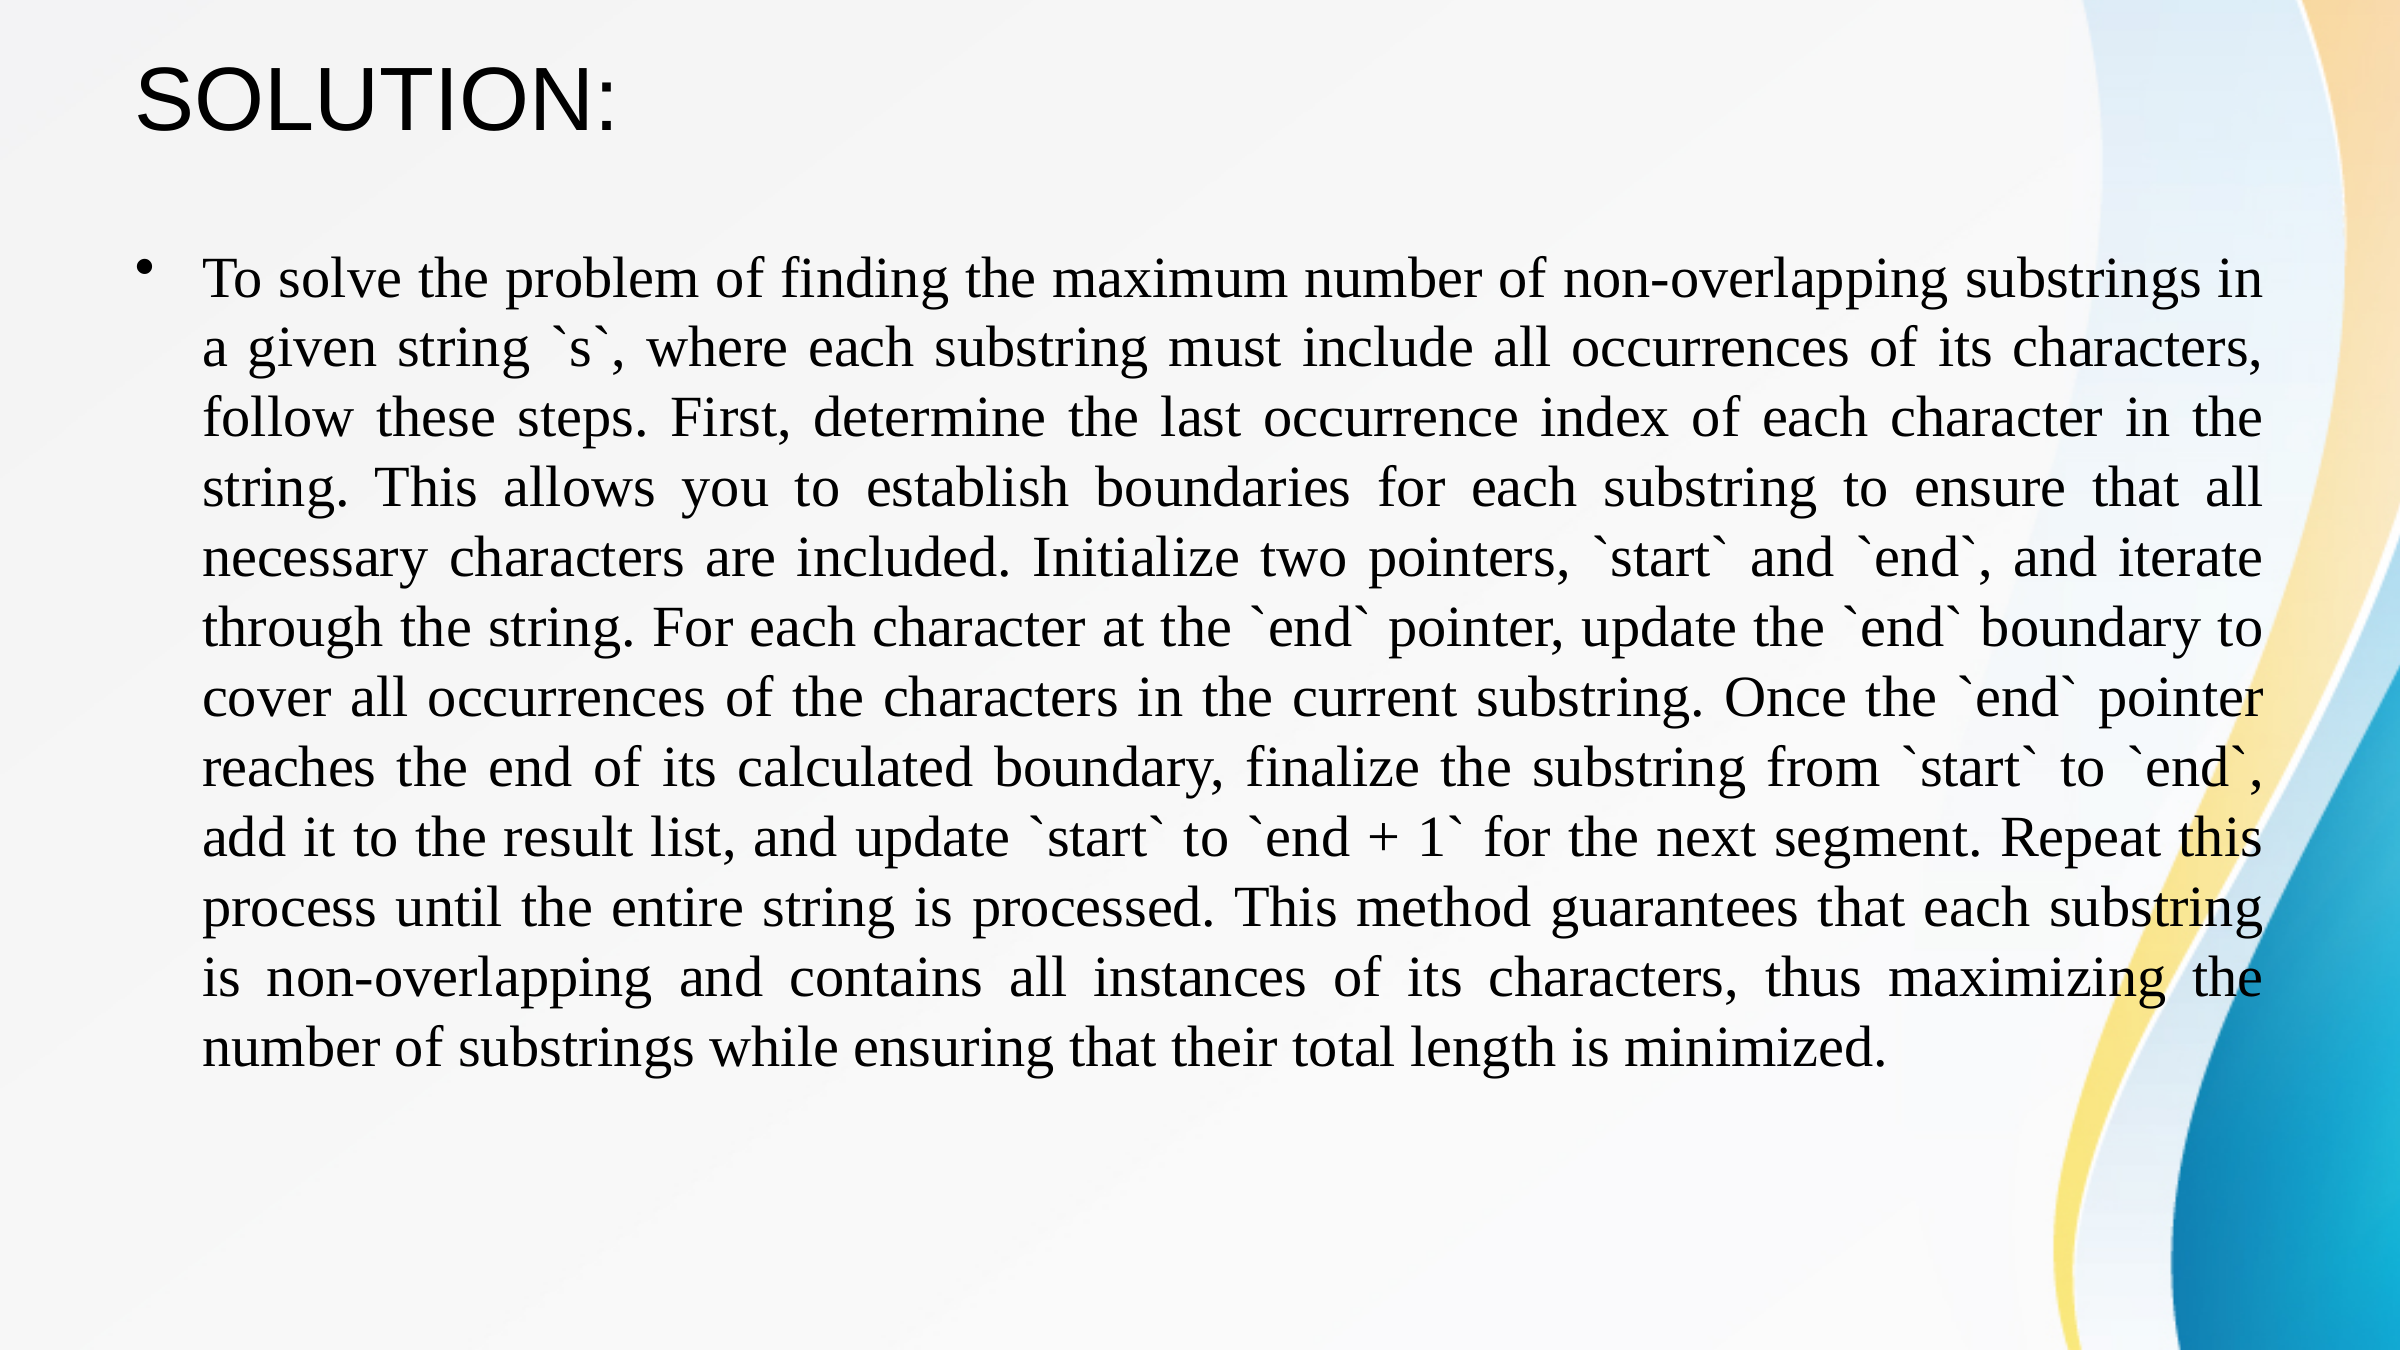

# SOLUTION:
To solve the problem of finding the maximum number of non-overlapping substrings in a given string `s`, where each substring must include all occurrences of its characters, follow these steps. First, determine the last occurrence index of each character in the string. This allows you to establish boundaries for each substring to ensure that all necessary characters are included. Initialize two pointers, `start` and `end`, and iterate through the string. For each character at the `end` pointer, update the `end` boundary to cover all occurrences of the characters in the current substring. Once the `end` pointer reaches the end of its calculated boundary, finalize the substring from `start` to `end`, add it to the result list, and update `start` to `end + 1` for the next segment. Repeat this process until the entire string is processed. This method guarantees that each substring is non-overlapping and contains all instances of its characters, thus maximizing the number of substrings while ensuring that their total length is minimized.